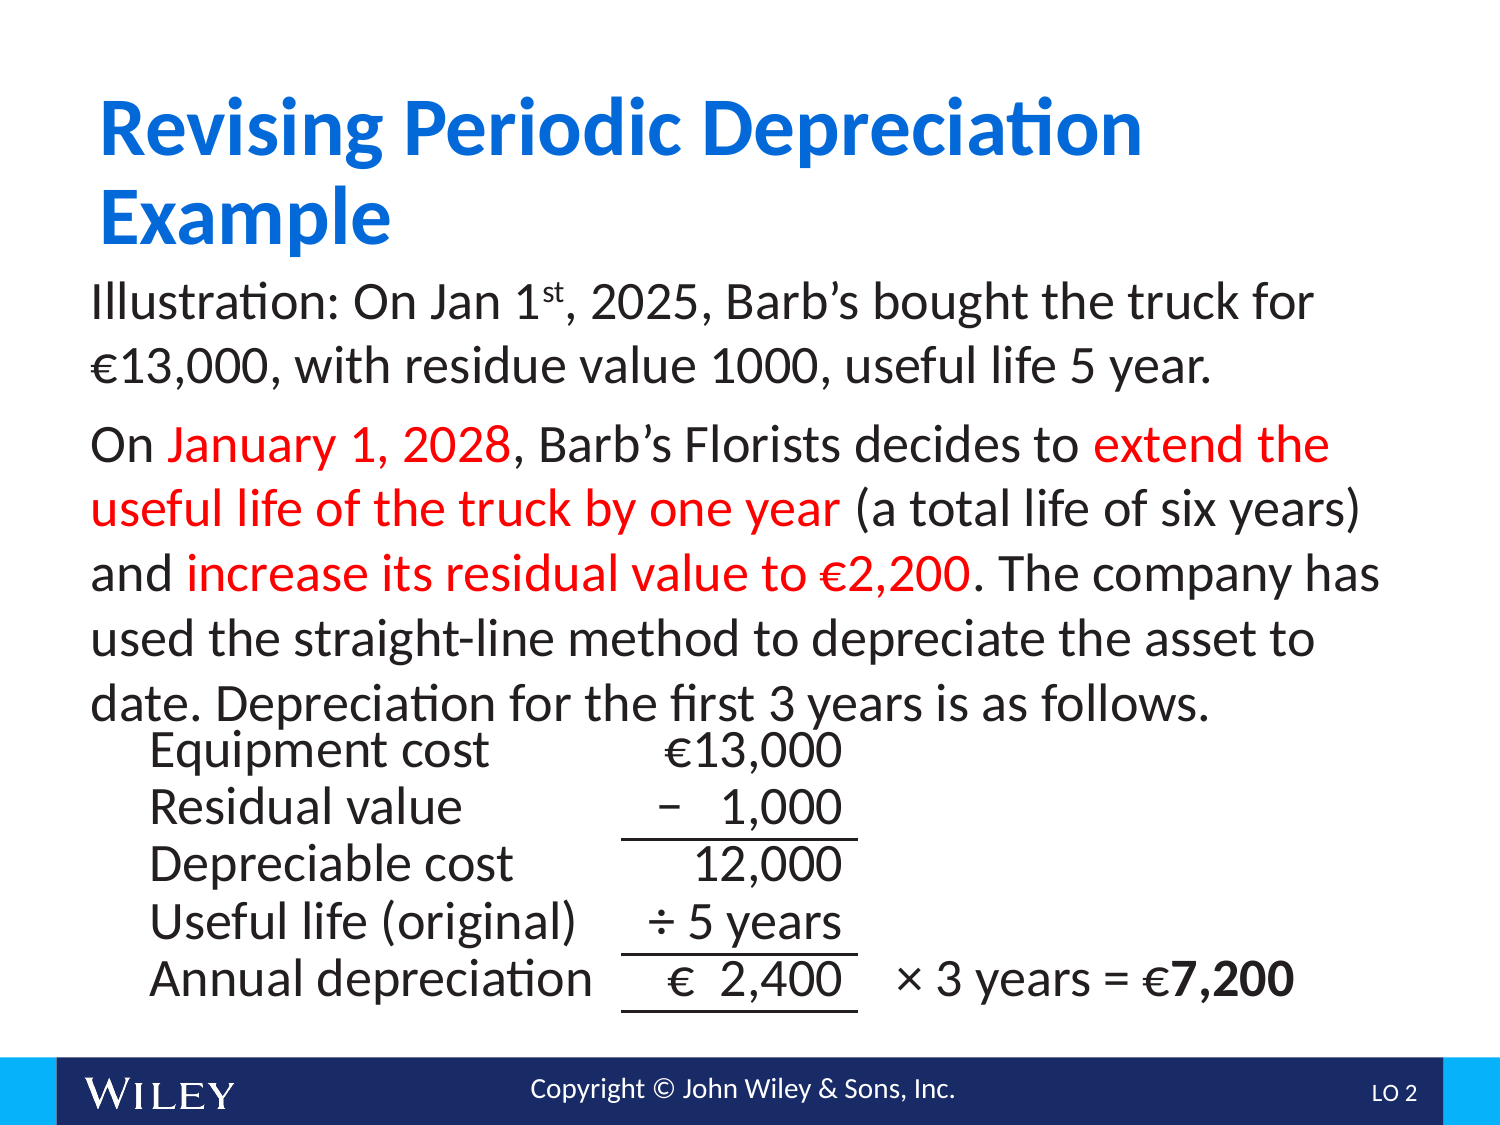

# Revising Periodic Depreciation Example
Illustration: On Jan 1st, 2025, Barb’s bought the truck for €13,000, with residue value 1000, useful life 5 year.
On January 1, 2028, Barb’s Florists decides to extend the useful life of the truck by one year (a total life of six years) and increase its residual value to €2,200. The company has used the straight-line method to depreciate the asset to date. Depreciation for the first 3 years is as follows.
| Equipment cost | €13,000 |  |
| --- | --- | --- |
| Residual value | − 1,000 |  |
| Depreciable cost | 12,000 |  |
| Useful life (original) | ÷ 5 years |  |
| Annual depreciation | € 2,400 | × 3 years = €7,200 |
L O 2